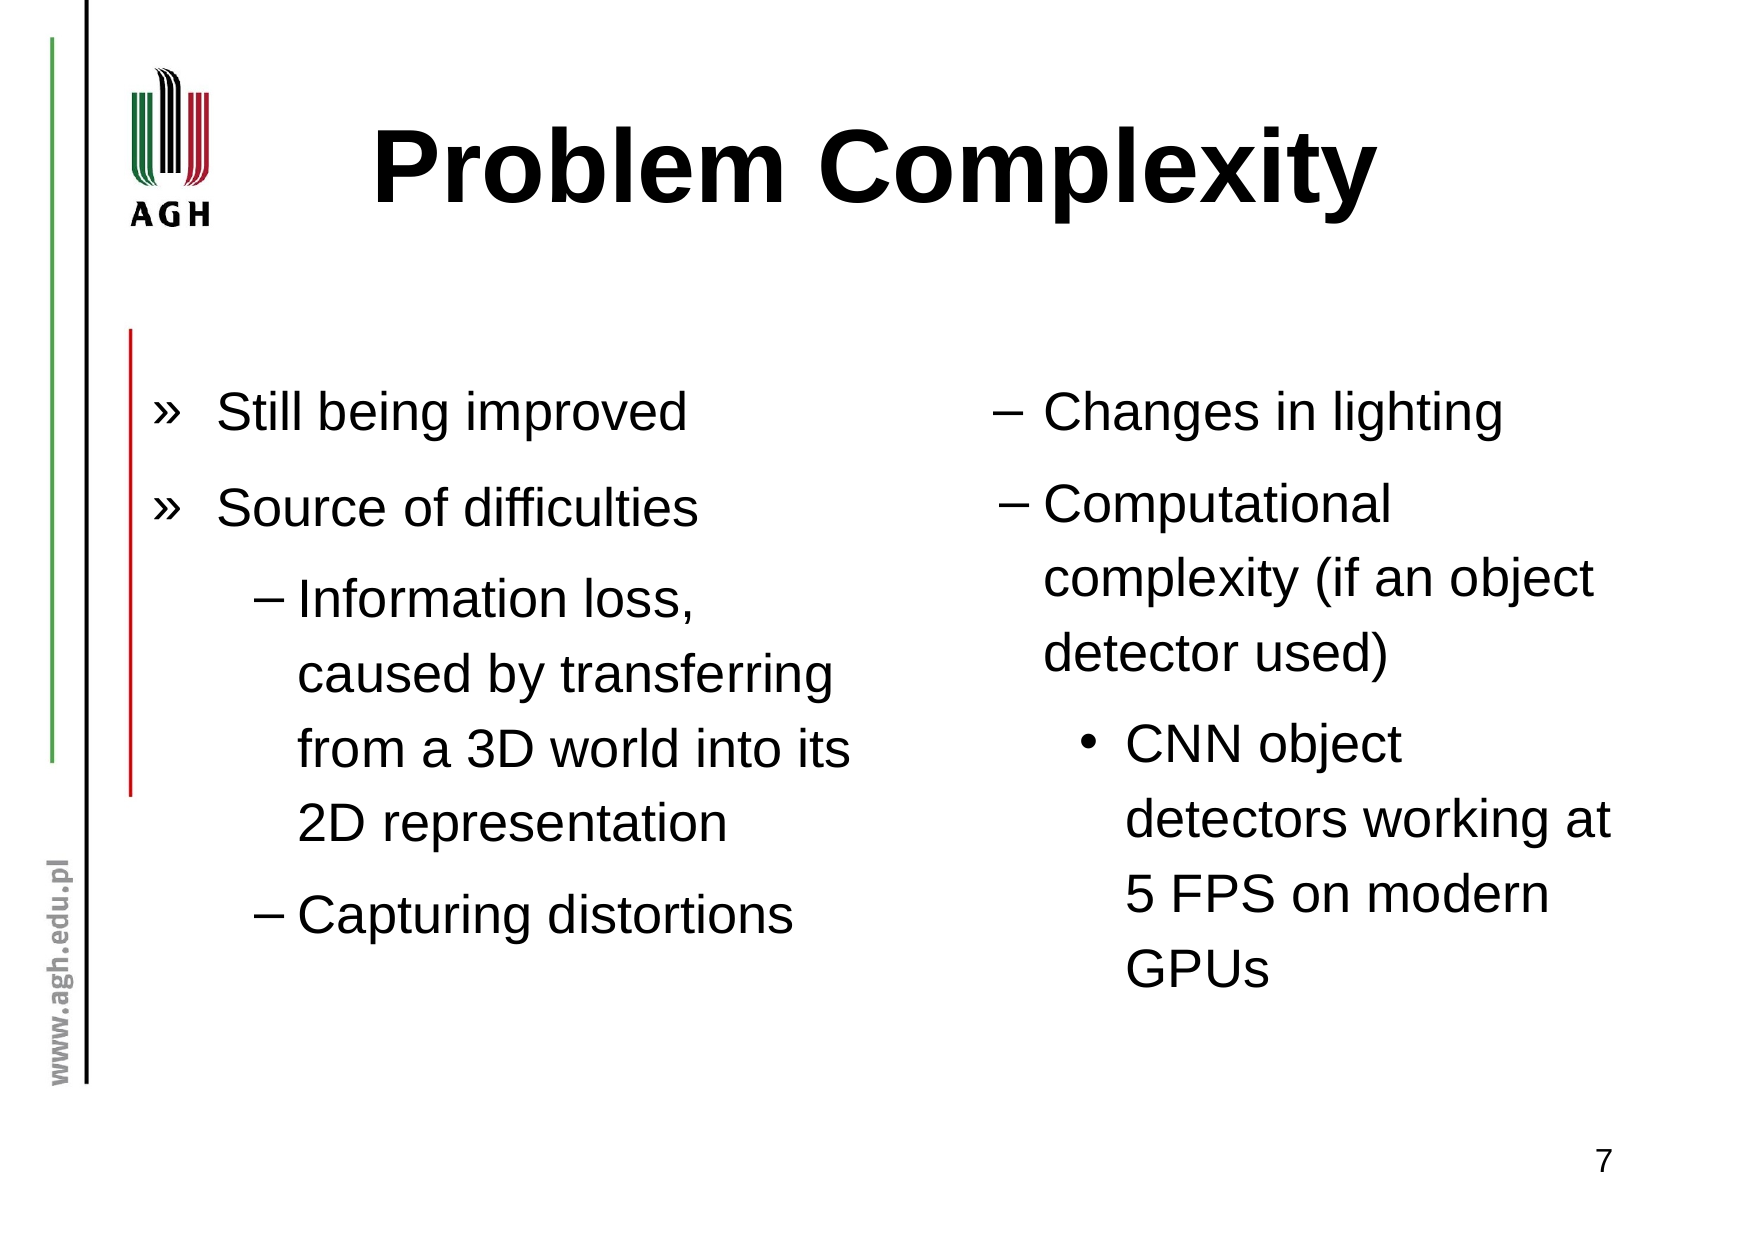

Problem Complexity
Still being improved
Source of difficulties
Information loss, caused by transferring from a 3D world into its 2D representation
Capturing distortions
Changes in lighting
Computational complexity (if an object detector used)
CNN object detectors working at 5 FPS on modern GPUs
7